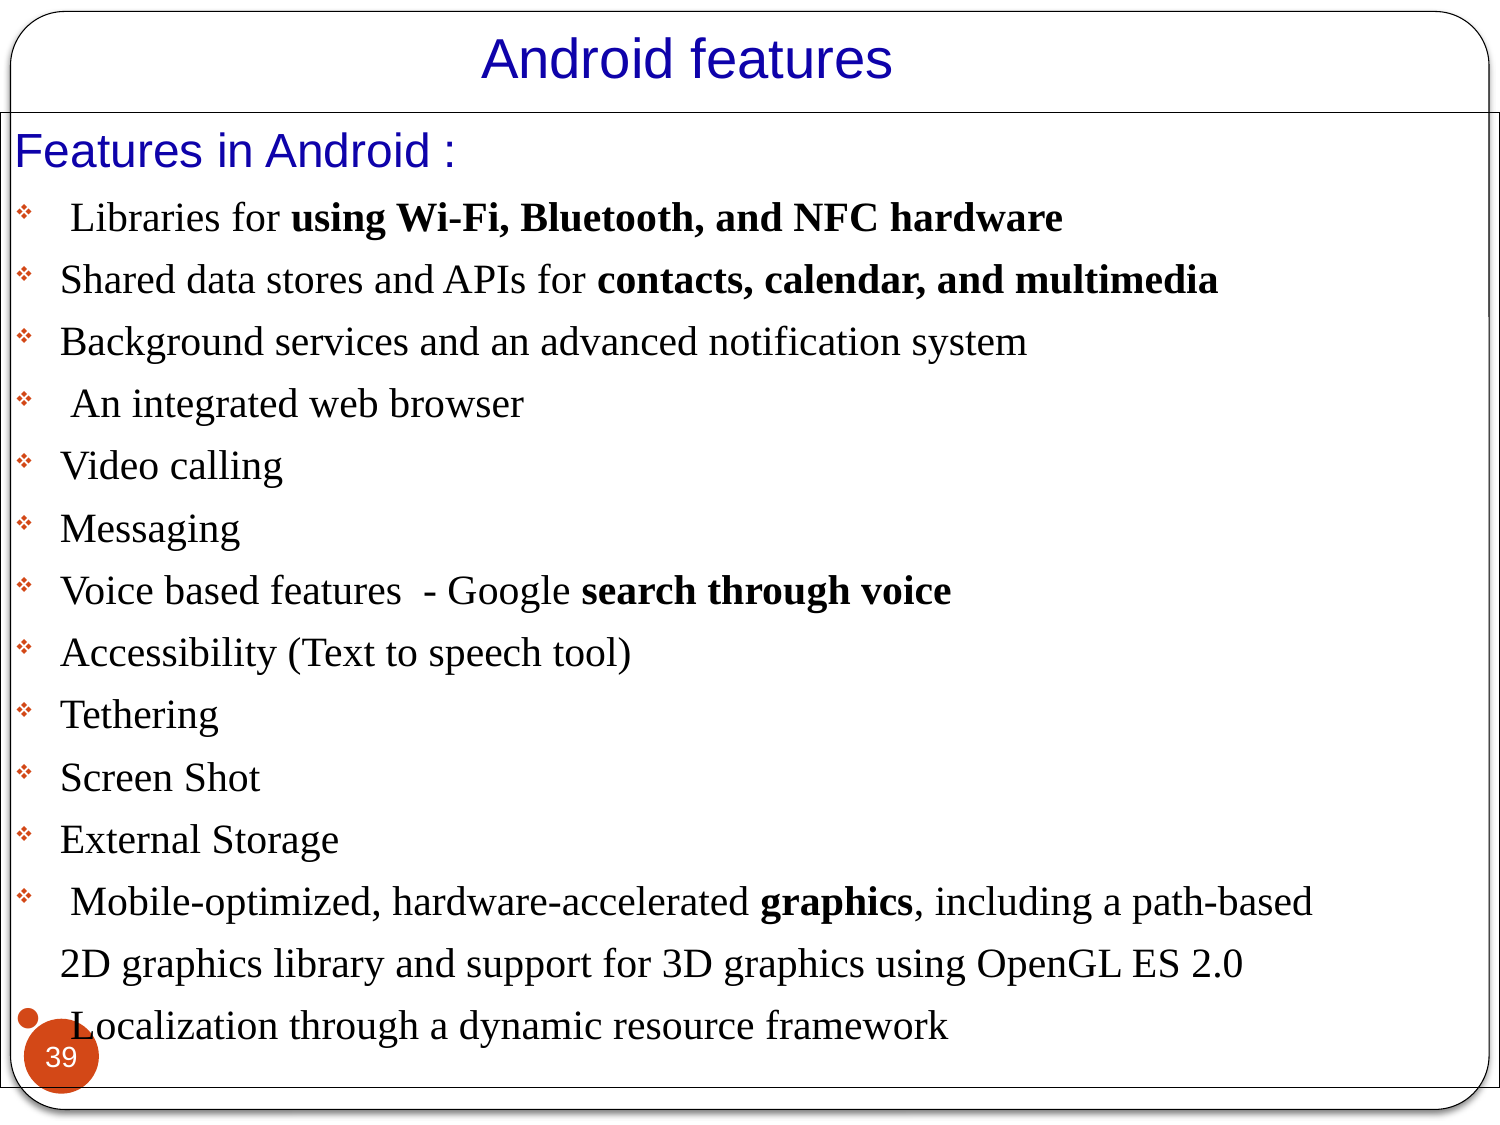

# Android features
Features in Android :
 Libraries for using Wi-Fi, Bluetooth, and NFC hardware
Shared data stores and APIs for contacts, calendar, and multimedia
Background services and an advanced notification system
 An integrated web browser
Video calling
Messaging
Voice based features  - Google search through voice
Accessibility (Text to speech tool)
Tethering
Screen Shot
External Storage
 Mobile-optimized, hardware-accelerated graphics, including a path-based
	2D graphics library and support for 3D graphics using OpenGL ES 2.0
 Localization through a dynamic resource framework

39